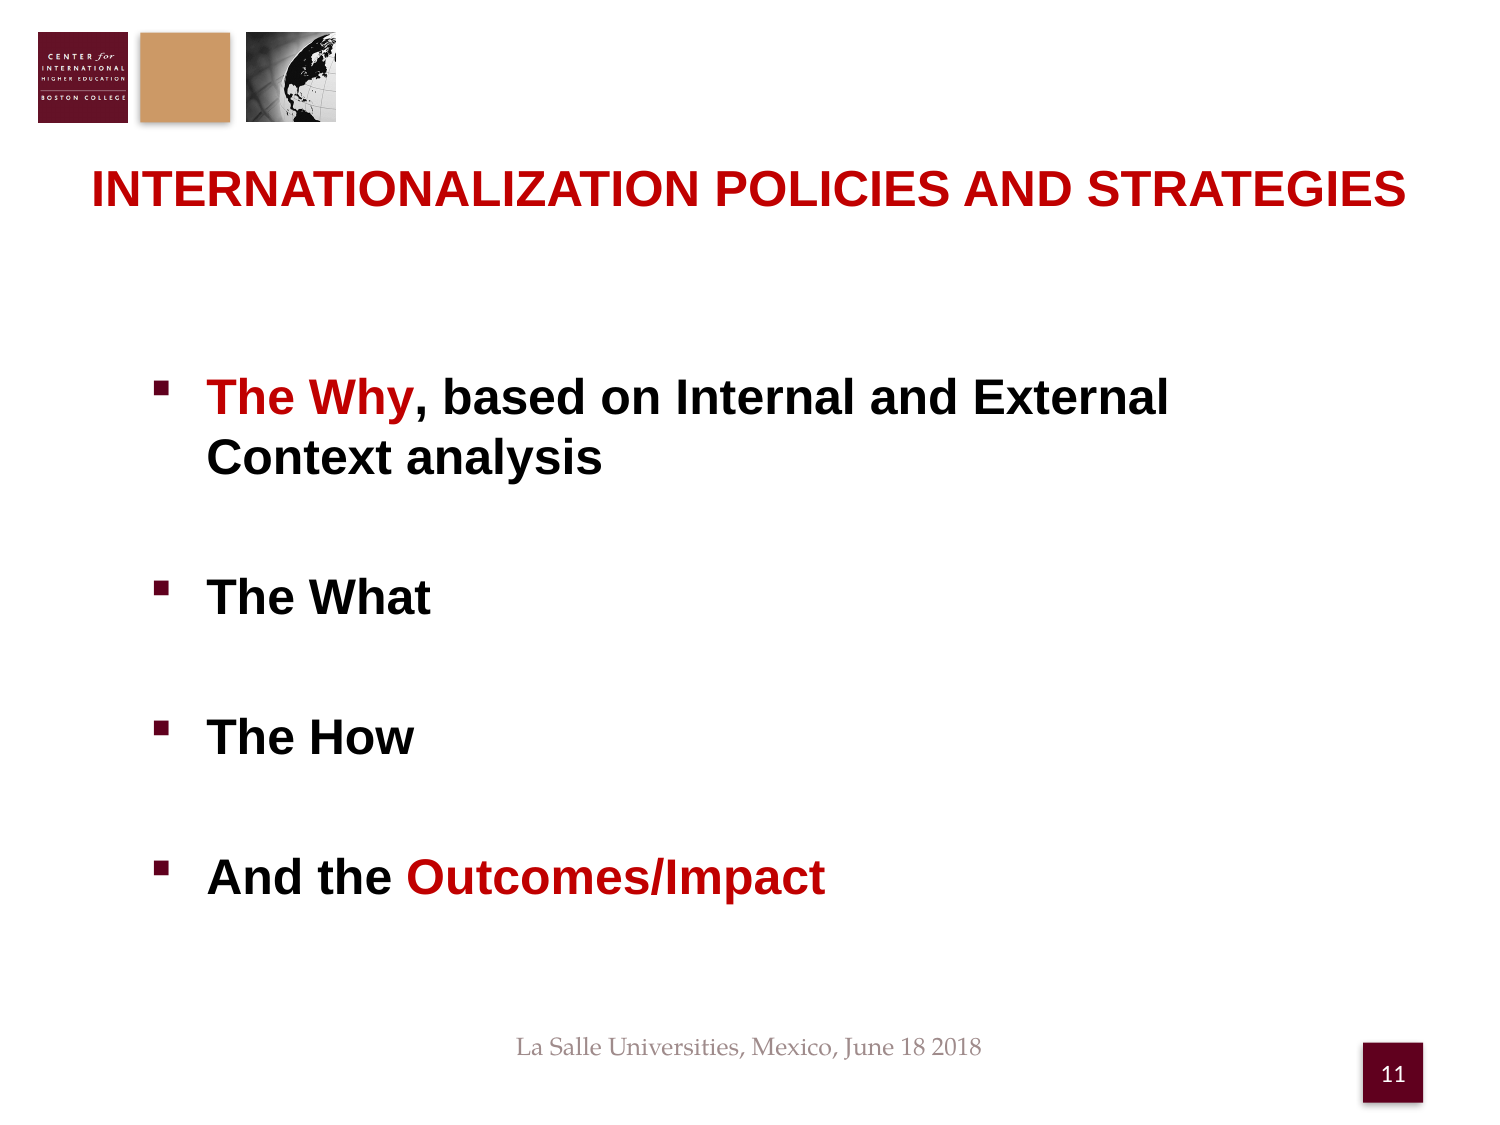

# Internationalization policies and strategies
The Why, based on Internal and External Context analysis

The What

The How

And the Outcomes/Impact
La Salle Universities, Mexico, June 18 2018